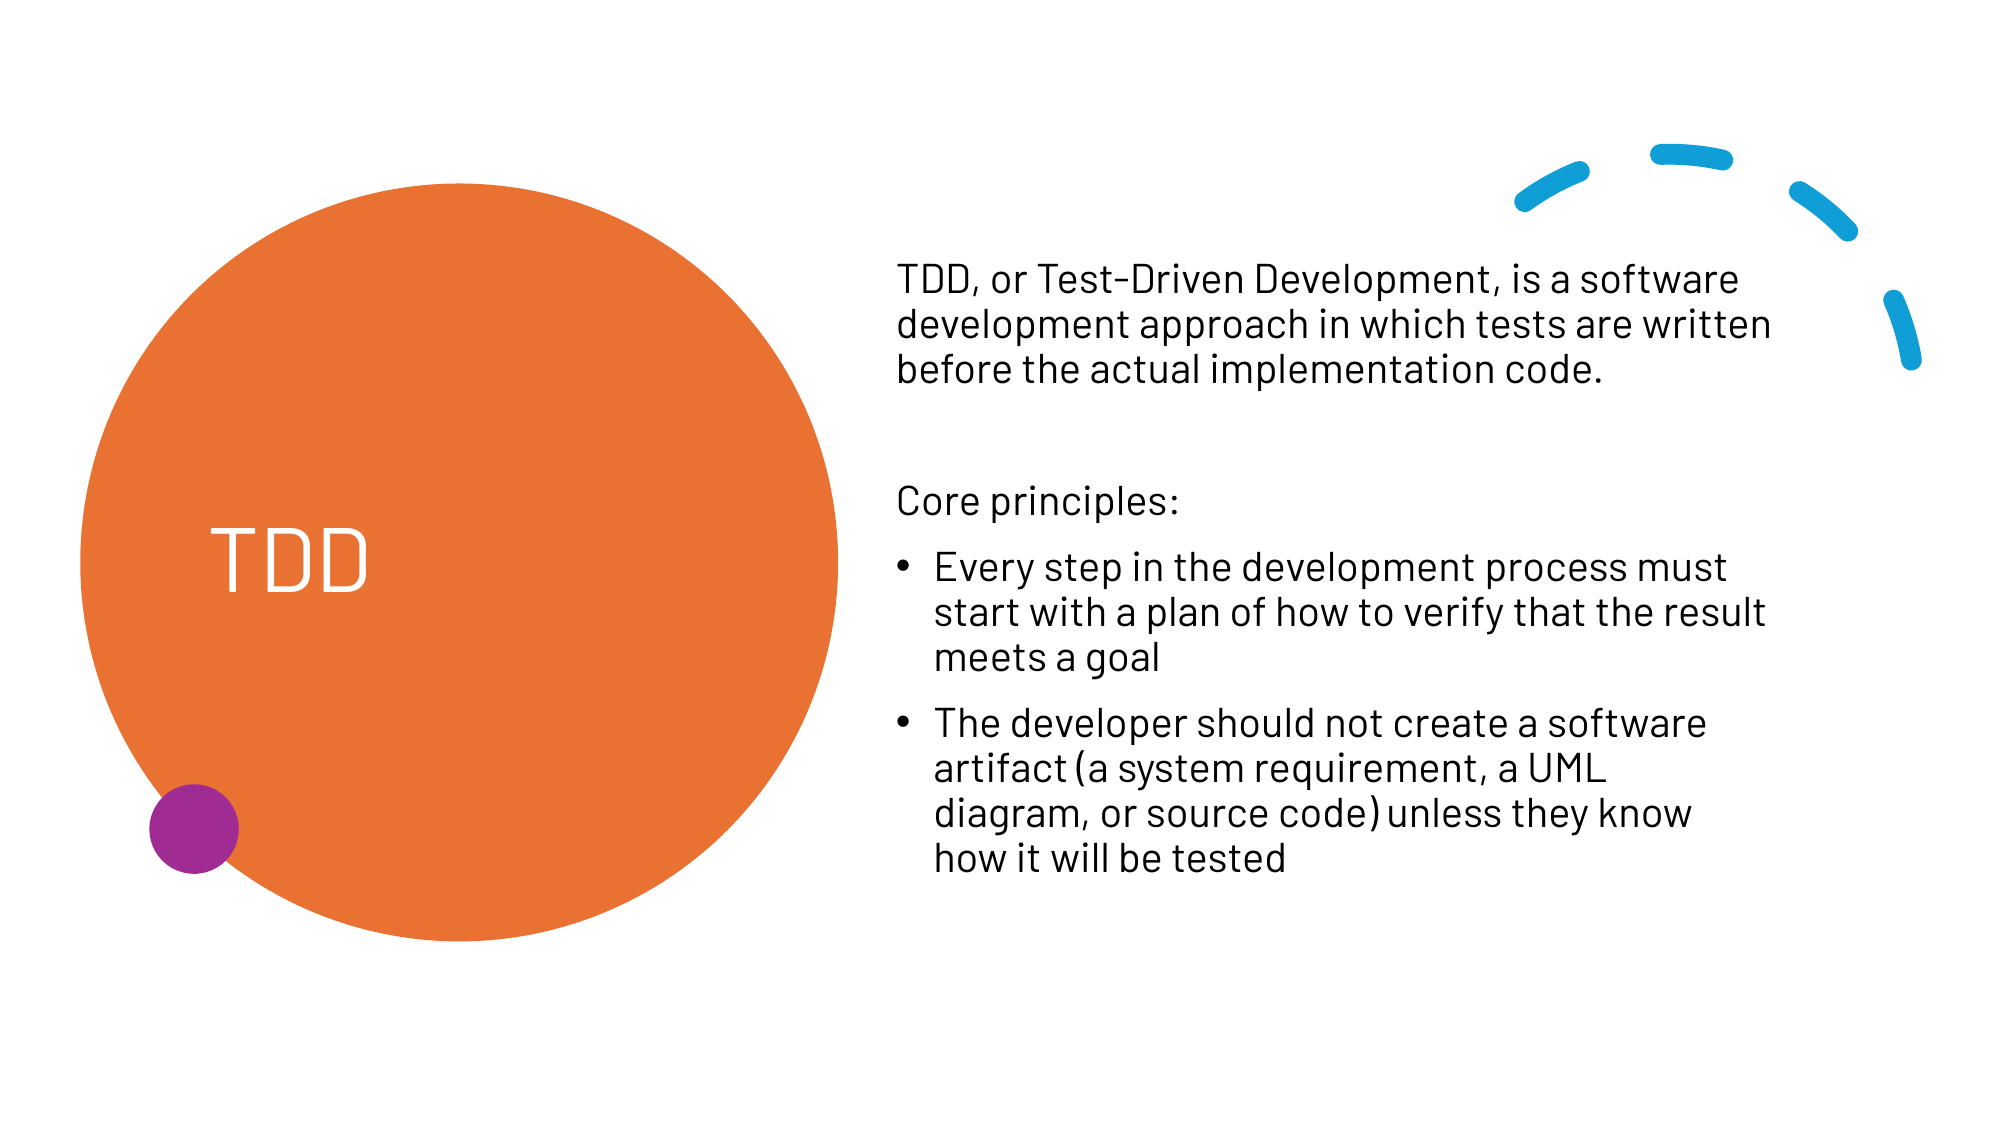

# TDD
TDD, or Test-Driven Development, is a software development approach in which tests are written before the actual implementation code.

Core principles:
Every step in the development process must start with a plan of how to verify that the result meets a goal
The developer should not create a software artifact (a system requirement, a UML diagram, or source code) unless they know how it will be tested